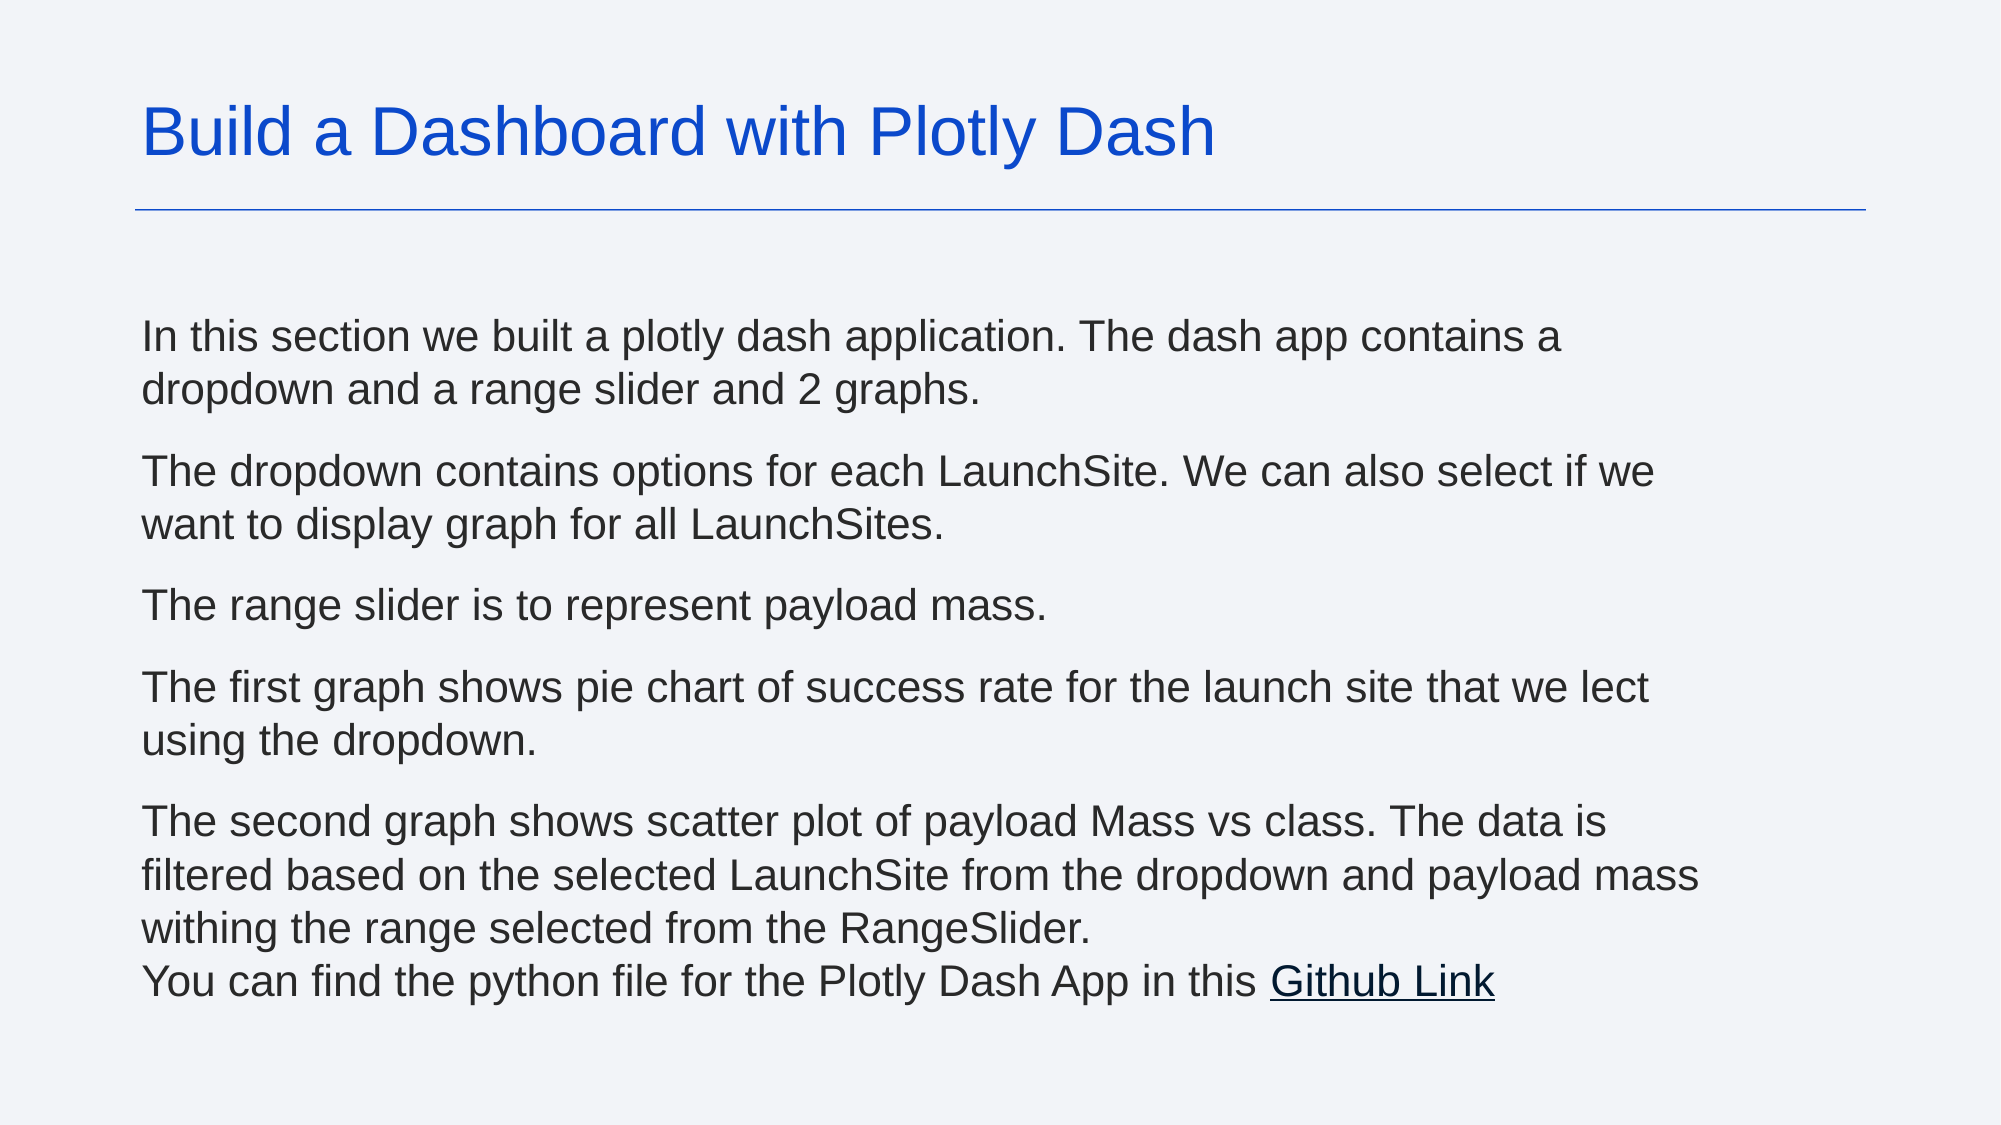

Build a Dashboard with Plotly Dash
In this section we built a plotly dash application. The dash app contains a dropdown and a range slider and 2 graphs.
The dropdown contains options for each LaunchSite. We can also select if we want to display graph for all LaunchSites.
The range slider is to represent payload mass.
The first graph shows pie chart of success rate for the launch site that we lect using the dropdown.
The second graph shows scatter plot of payload Mass vs class. The data is filtered based on the selected LaunchSite from the dropdown and payload mass withing the range selected from the RangeSlider.
You can find the python file for the Plotly Dash App in this Github Link

14